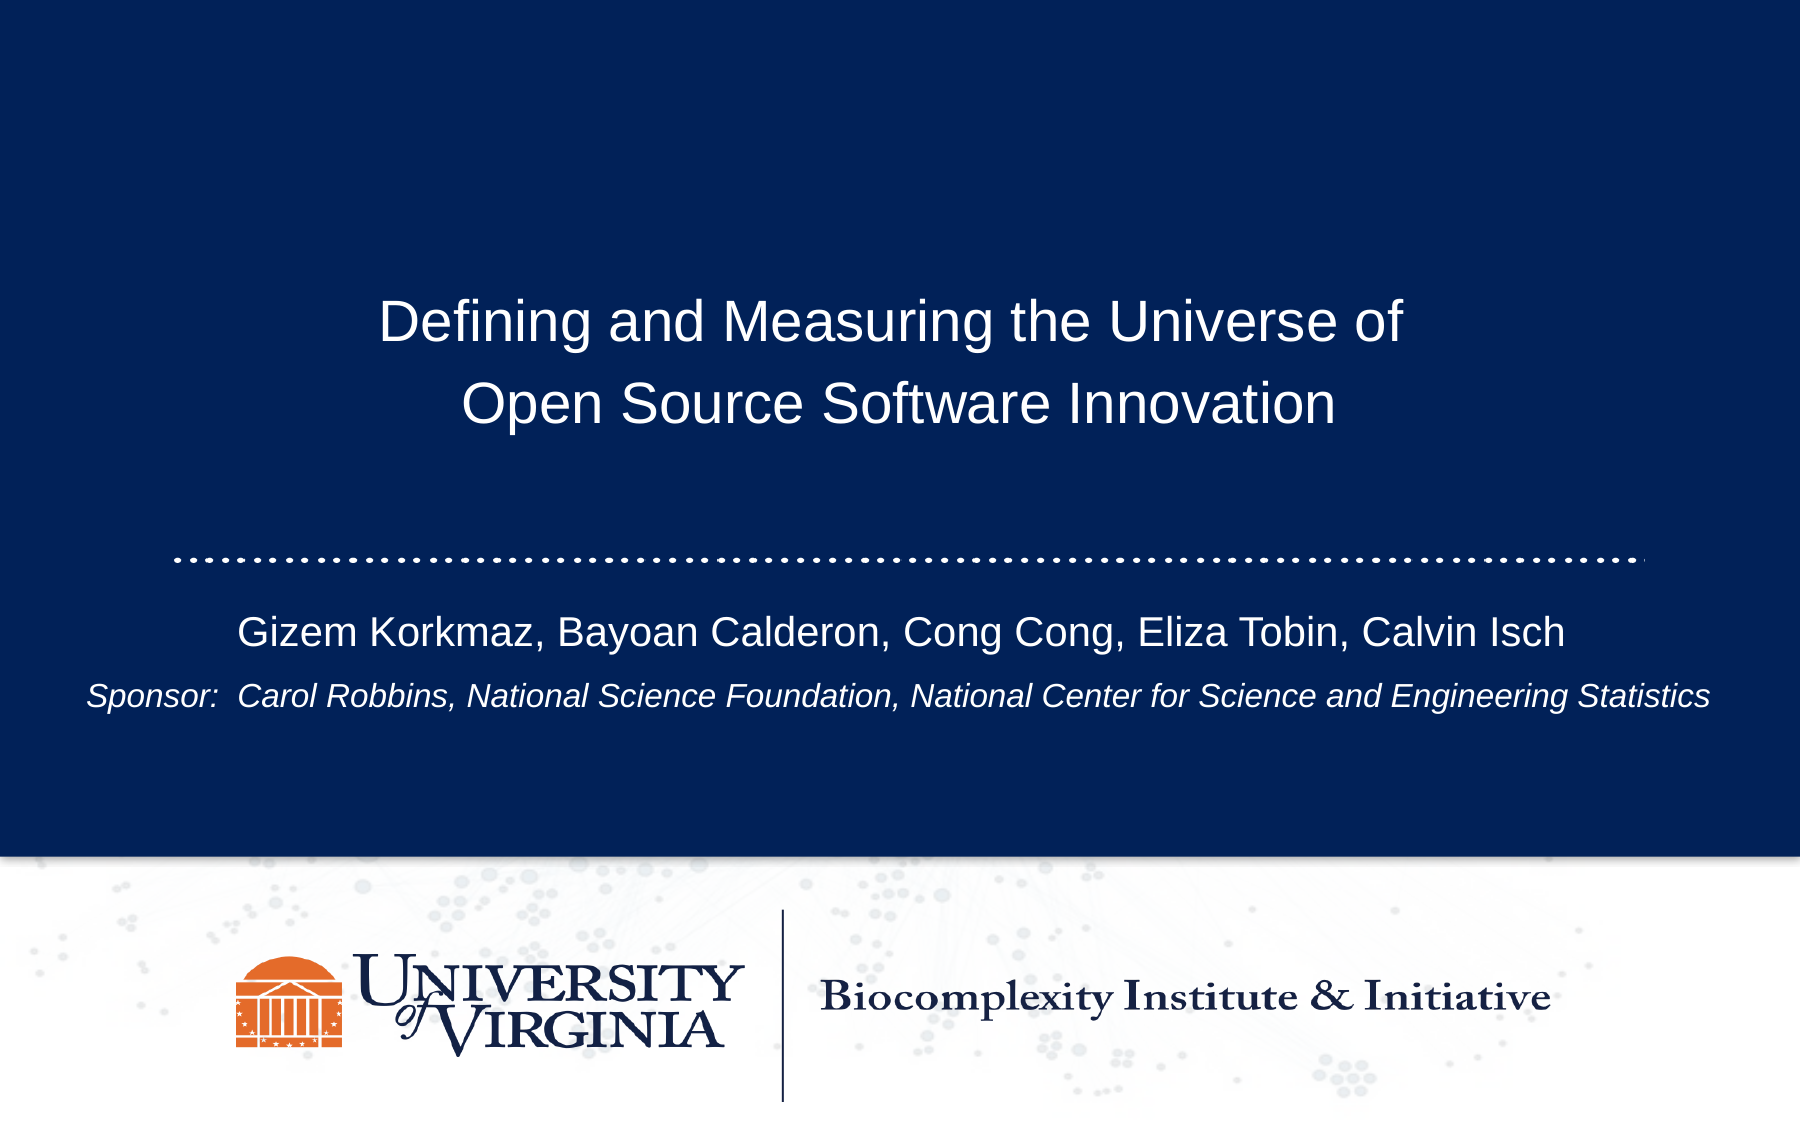

Defining and Measuring the Universe of
Open Source Software Innovation
Gizem Korkmaz, Bayoan Calderon, Cong Cong, Eliza Tobin, Calvin Isch
Sponsor:  Carol Robbins, National Science Foundation, National Center for Science and Engineering Statistics